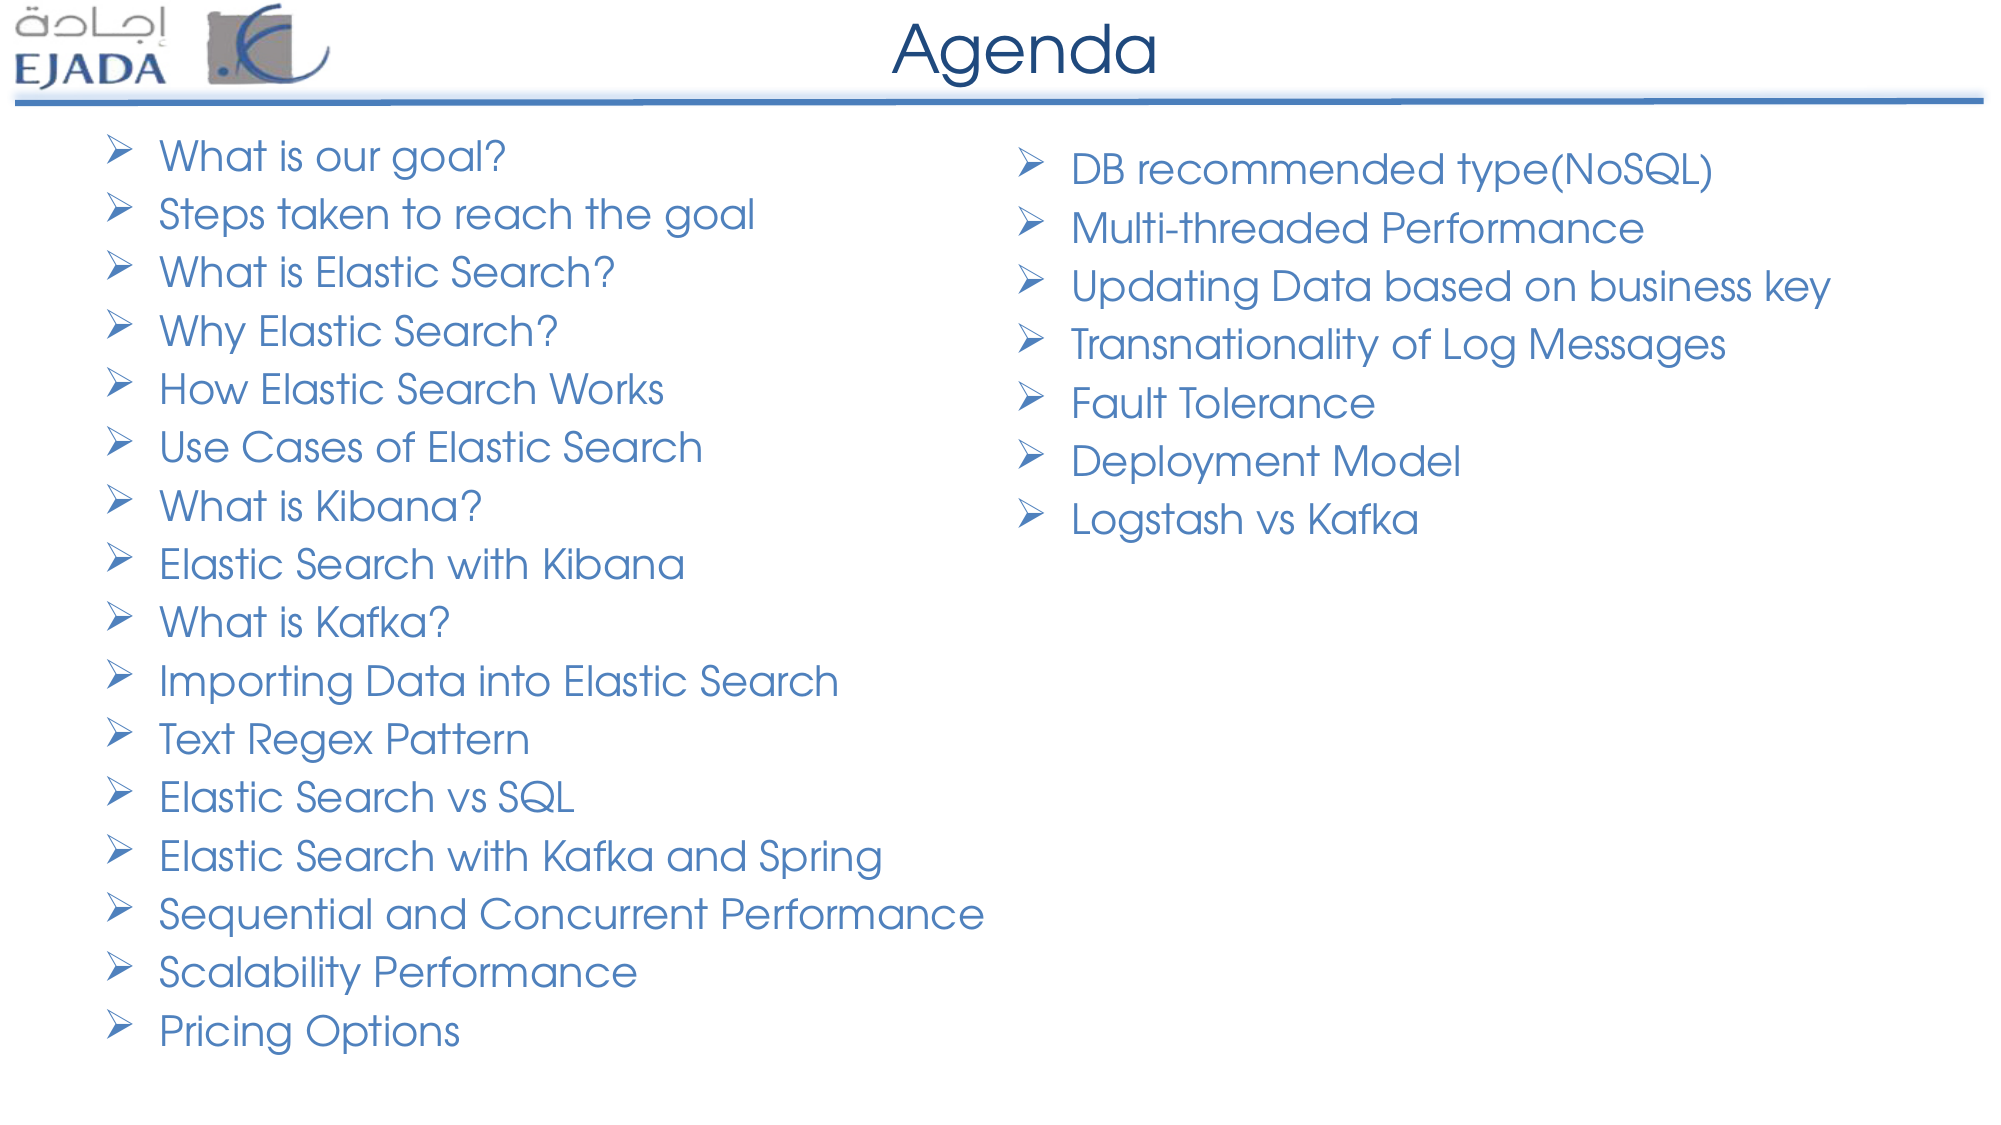

# Agenda
What is our goal?
Steps taken to reach the goal
What is Elastic Search?
Why Elastic Search?
How Elastic Search Works
Use Cases of Elastic Search
What is Kibana?
Elastic Search with Kibana
What is Kafka?
Importing Data into Elastic Search
Text Regex Pattern
Elastic Search vs SQL
Elastic Search with Kafka and Spring
Sequential and Concurrent Performance
Scalability Performance
Pricing Options

DB recommended type(NoSQL)
Multi-threaded Performance
Updating Data based on business key
Transnationality of Log Messages
Fault Tolerance
Deployment Model
Logstash vs Kafka